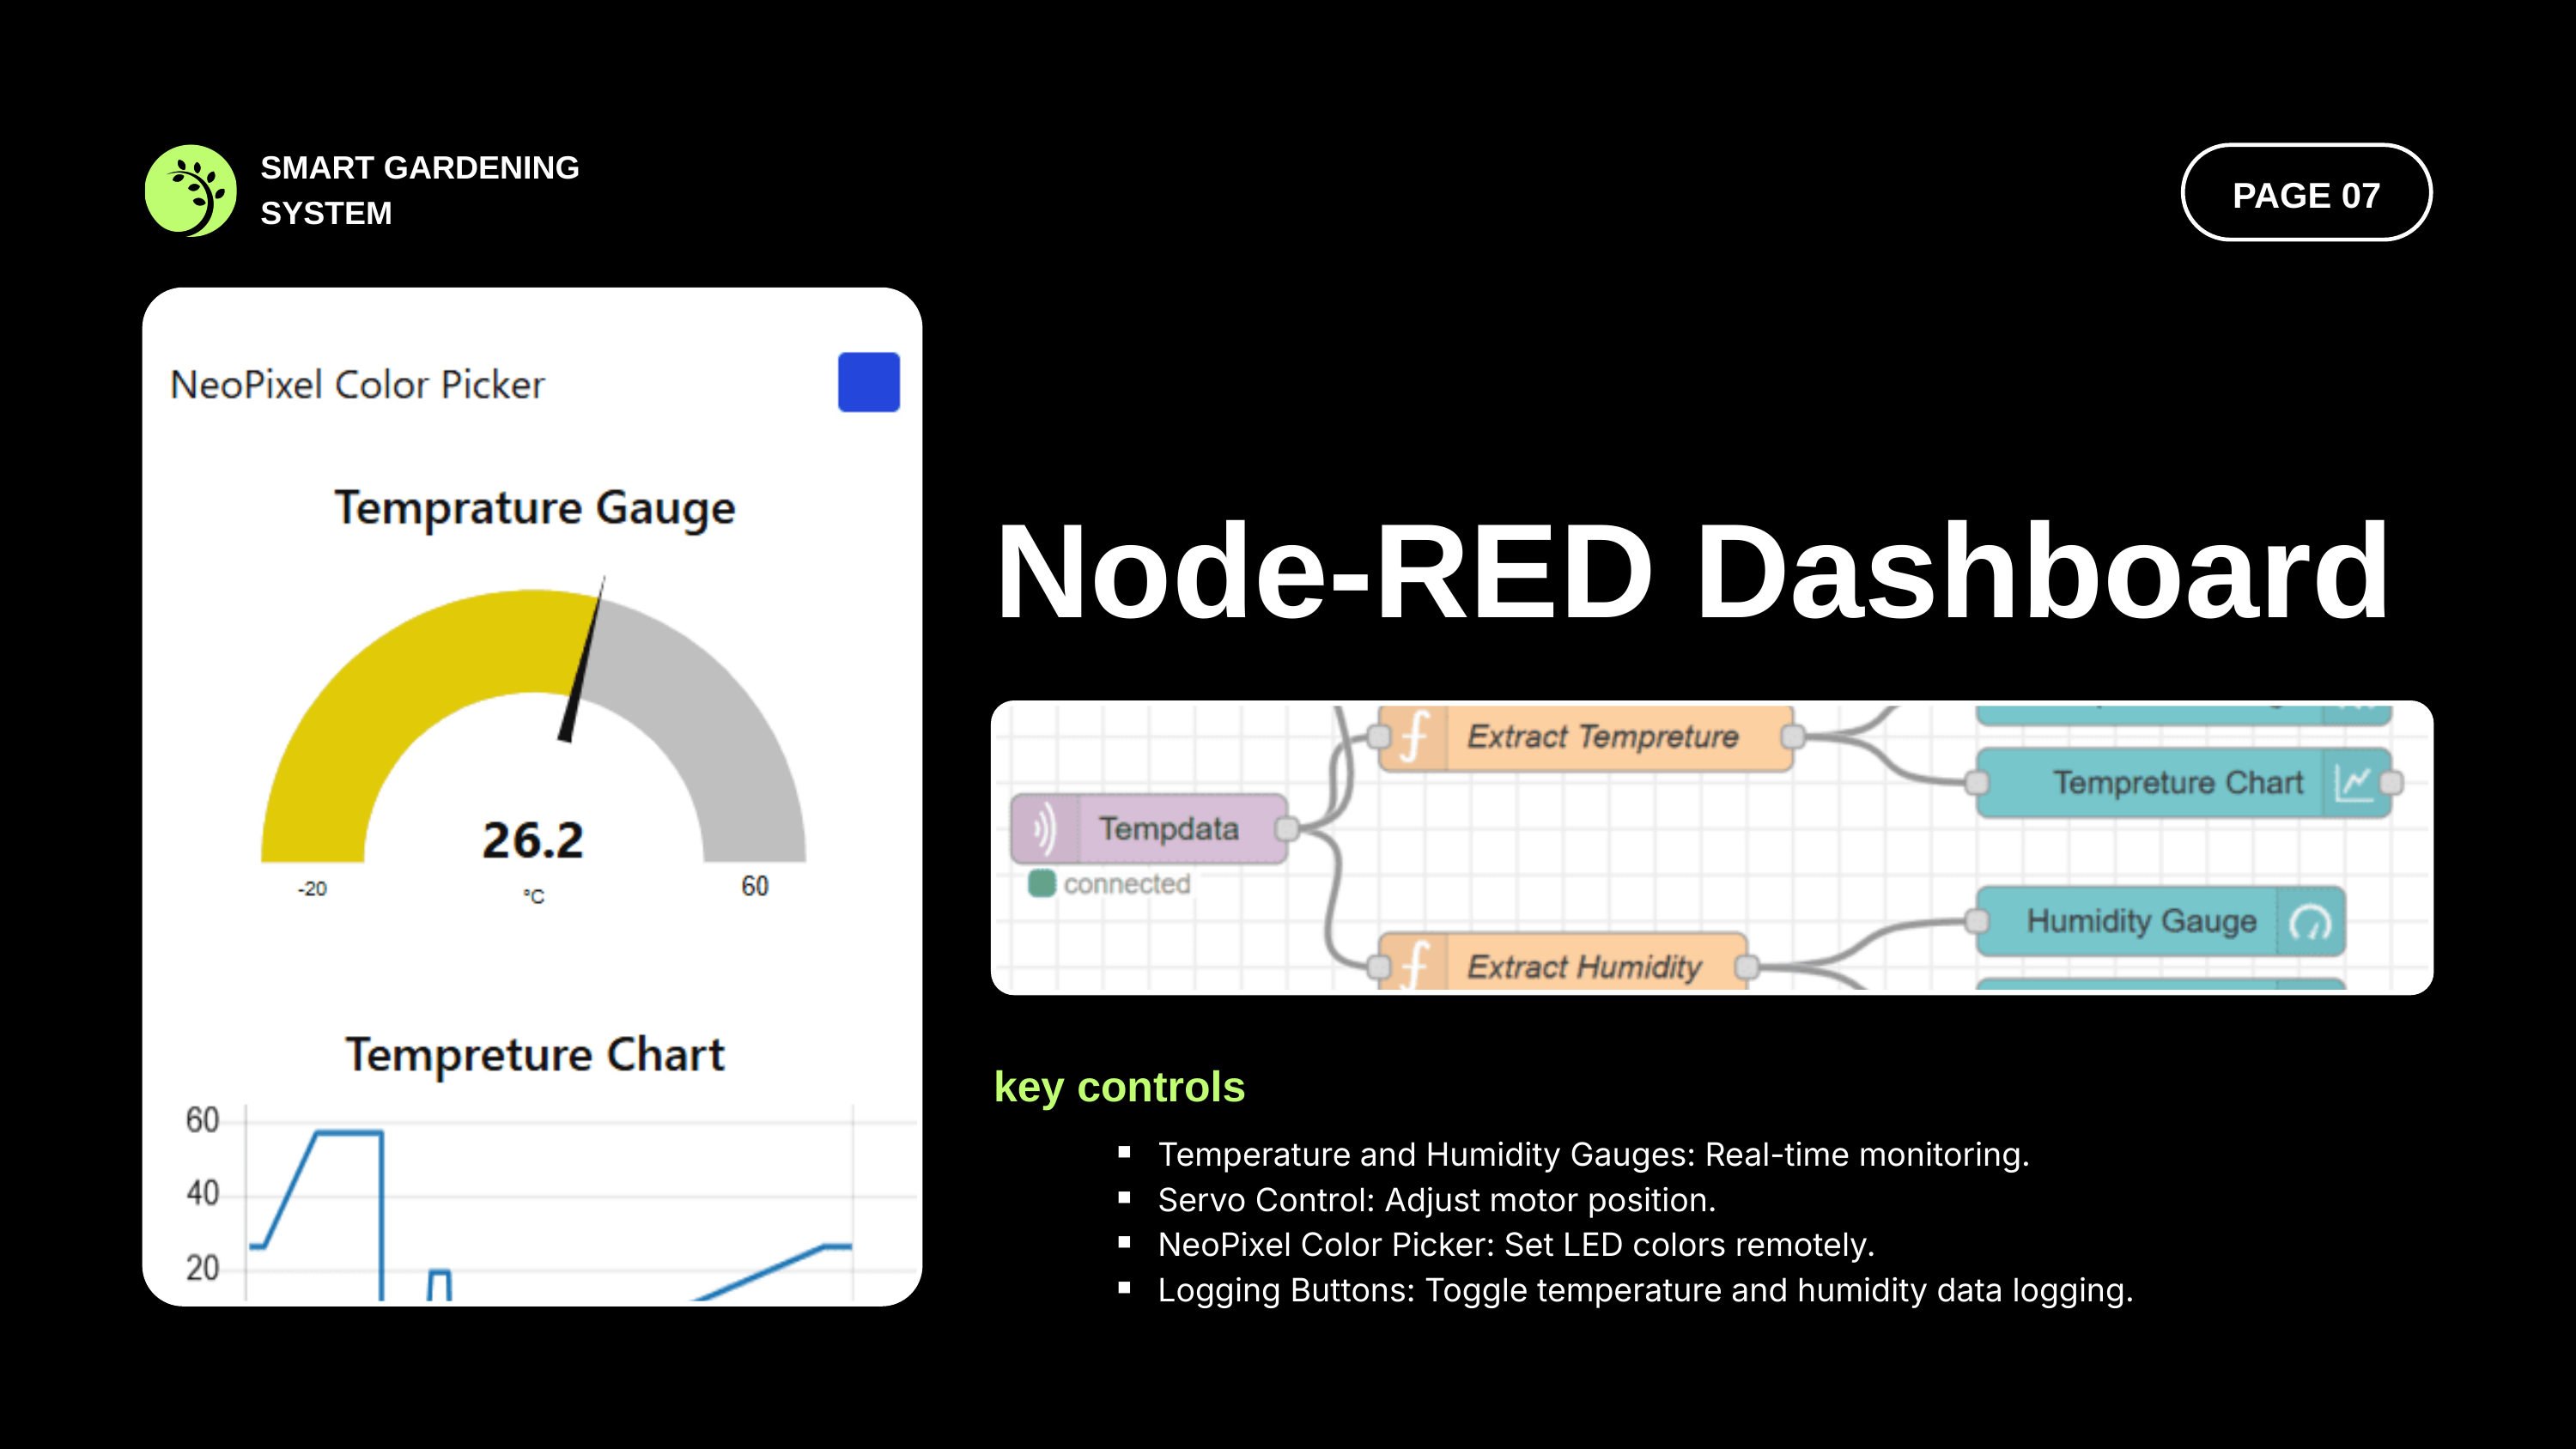

SMART GARDENING SYSTEM

PAGE 07

Node-RED Dashboard

key controls
Temperature and Humidity Gauges: Real-time monitoring.
Servo Control: Adjust motor position.
NeoPixel Color Picker: Set LED colors remotely.
Logging Buttons: Toggle temperature and humidity data logging.